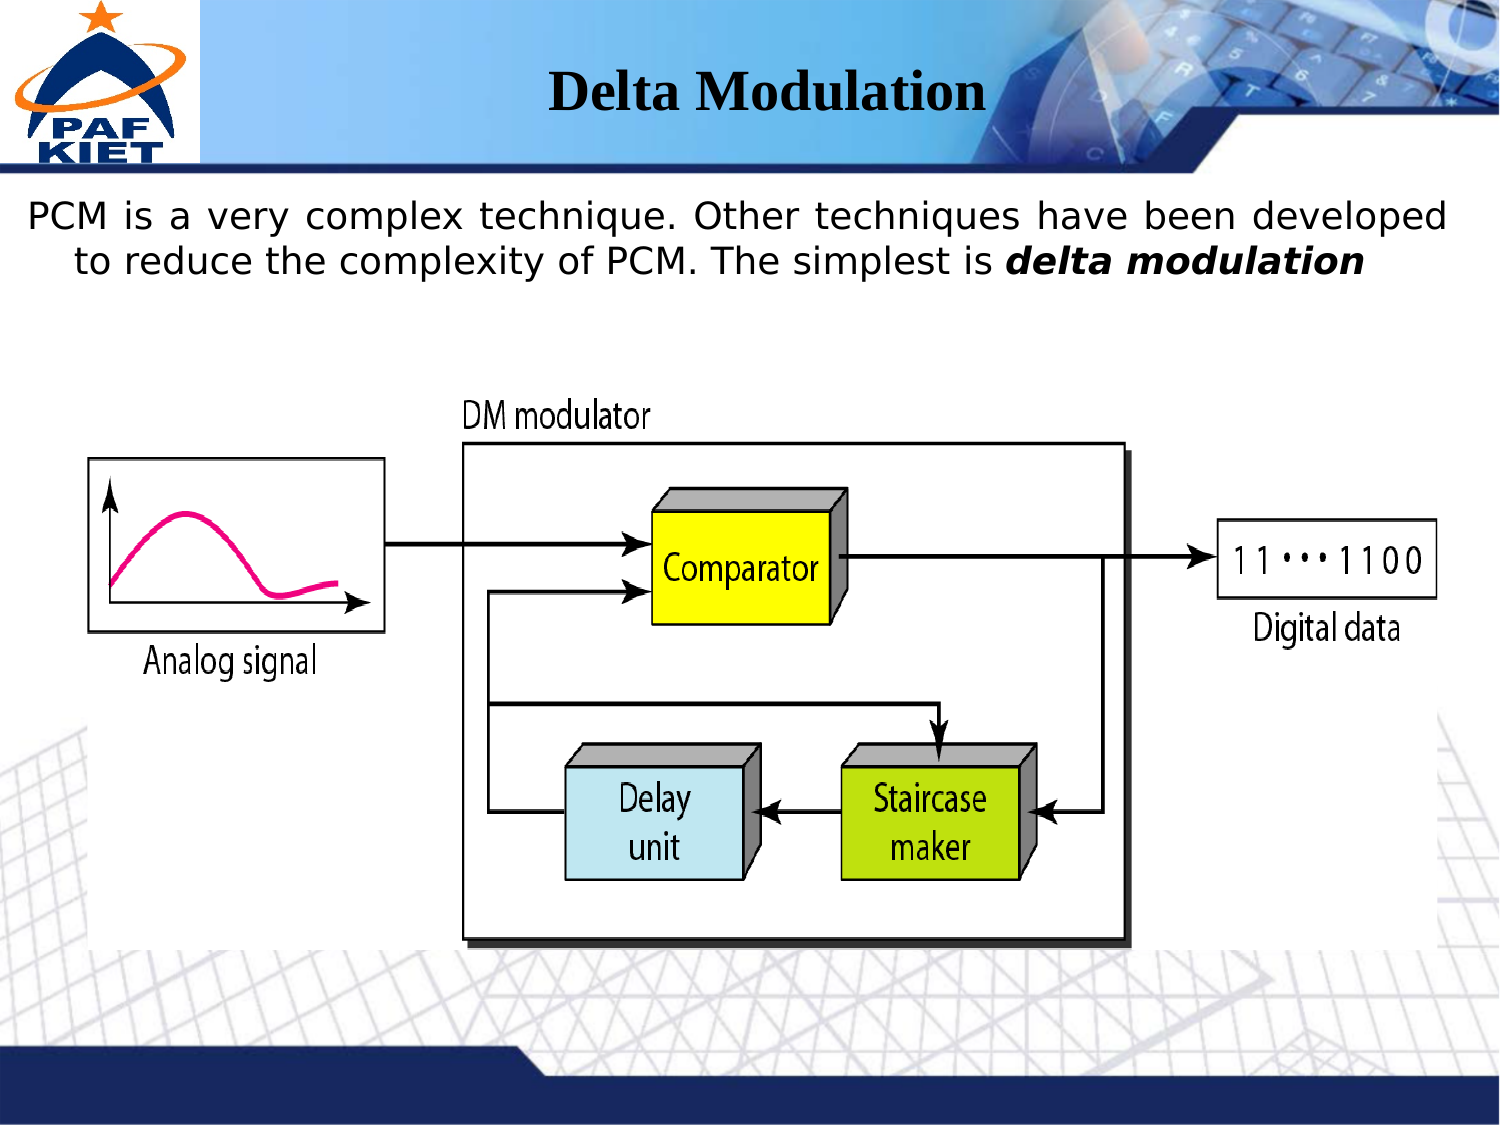

# Delta Modulation
PCM is a very complex technique. Other techniques have been developed to reduce the complexity of PCM. The simplest is delta modulation